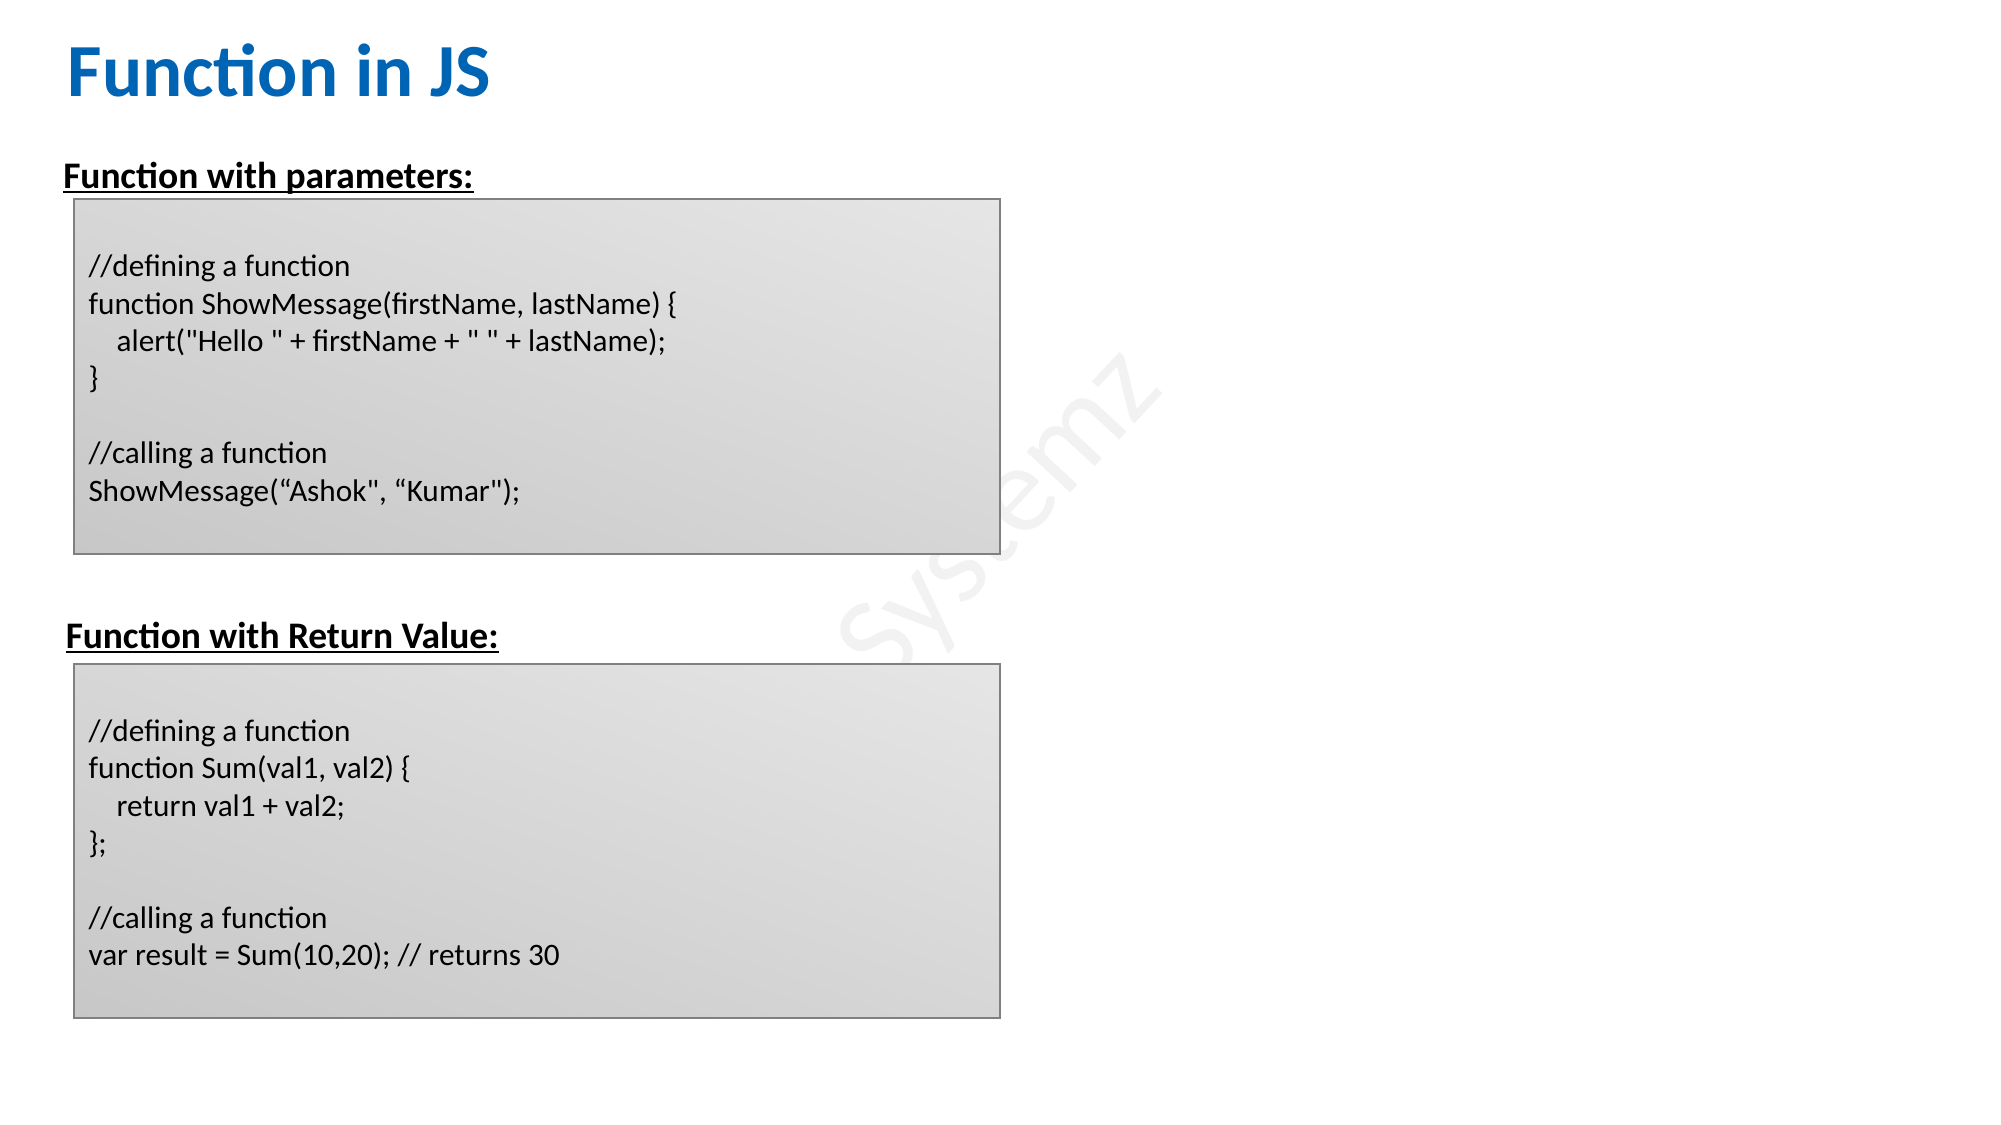

Function in JS
Function with parameters:
//defining a function
function ShowMessage(firstName, lastName) {
    alert("Hello " + firstName + " " + lastName);
}

//calling a function
ShowMessage(“Ashok", “Kumar");
Function with Return Value:
//defining a function
function Sum(val1, val2) {
    return val1 + val2;
};

//calling a function
var result = Sum(10,20); // returns 30